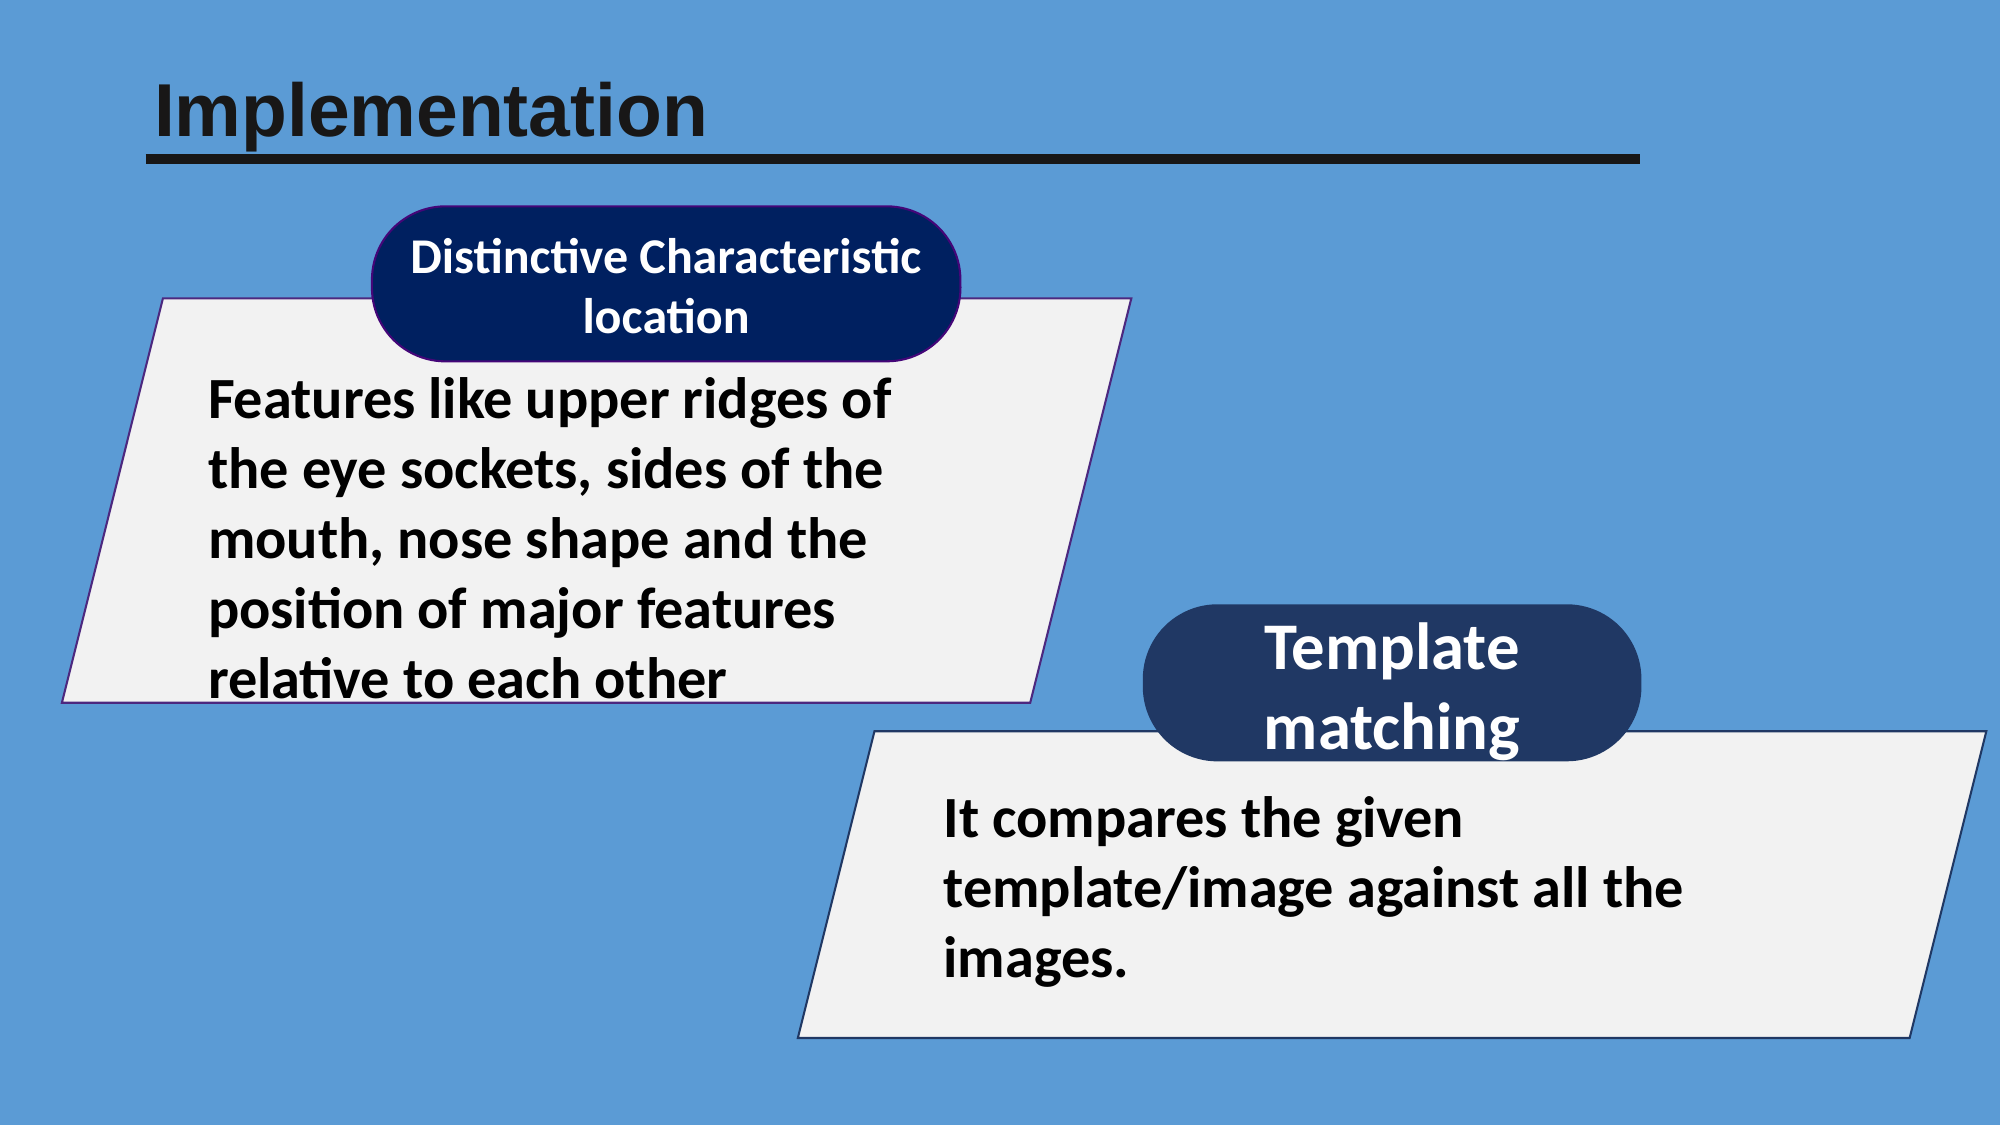

Implementation
Distinctive Characteristic location

Features like upper ridges of the eye sockets, sides of the mouth, nose shape and the position of major features relative to each other
Template matching
It compares the given template/image against all the images.